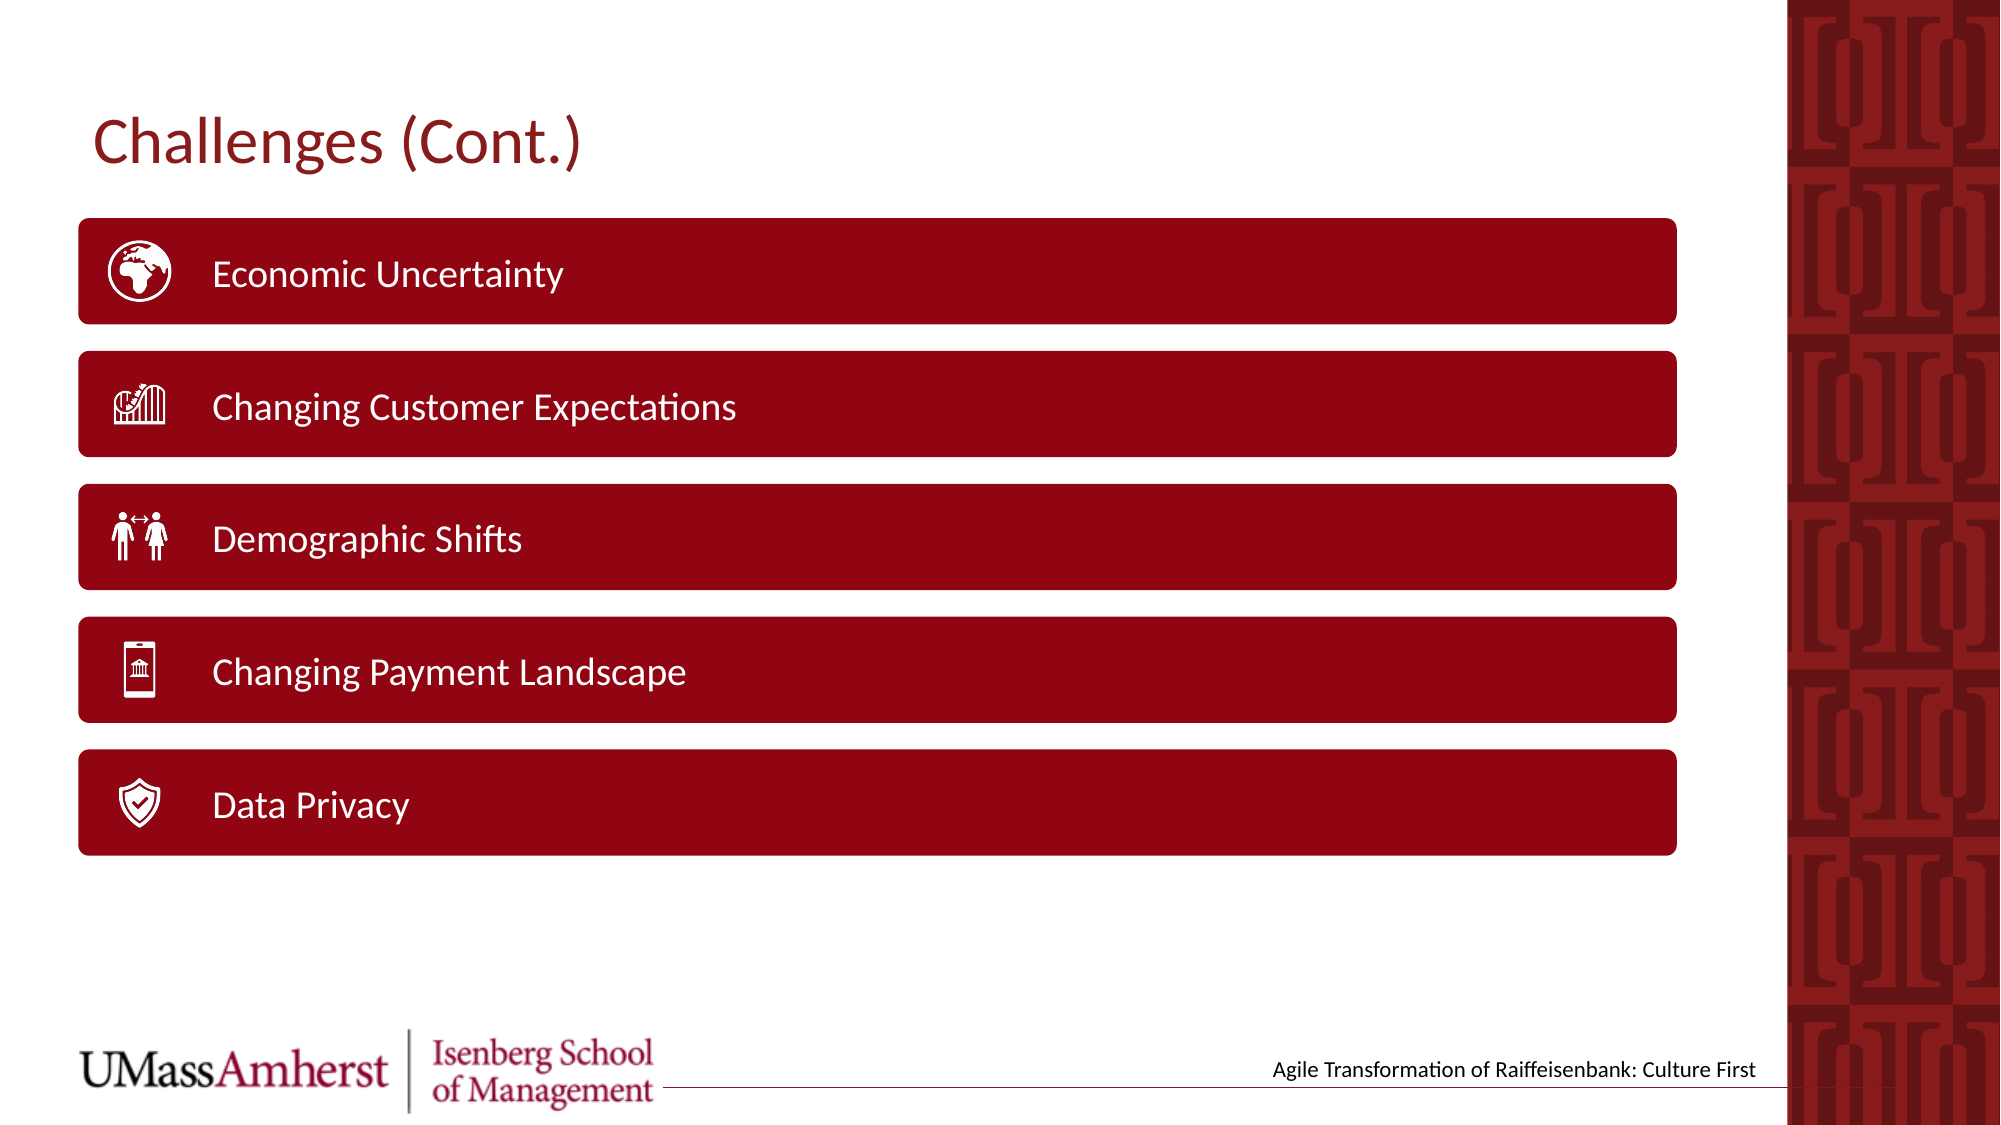

Challenges (Cont.)
Economic Uncertainty
Changing Customer Expectations
Demographic Shifts
Changing Payment Landscape
Data Privacy